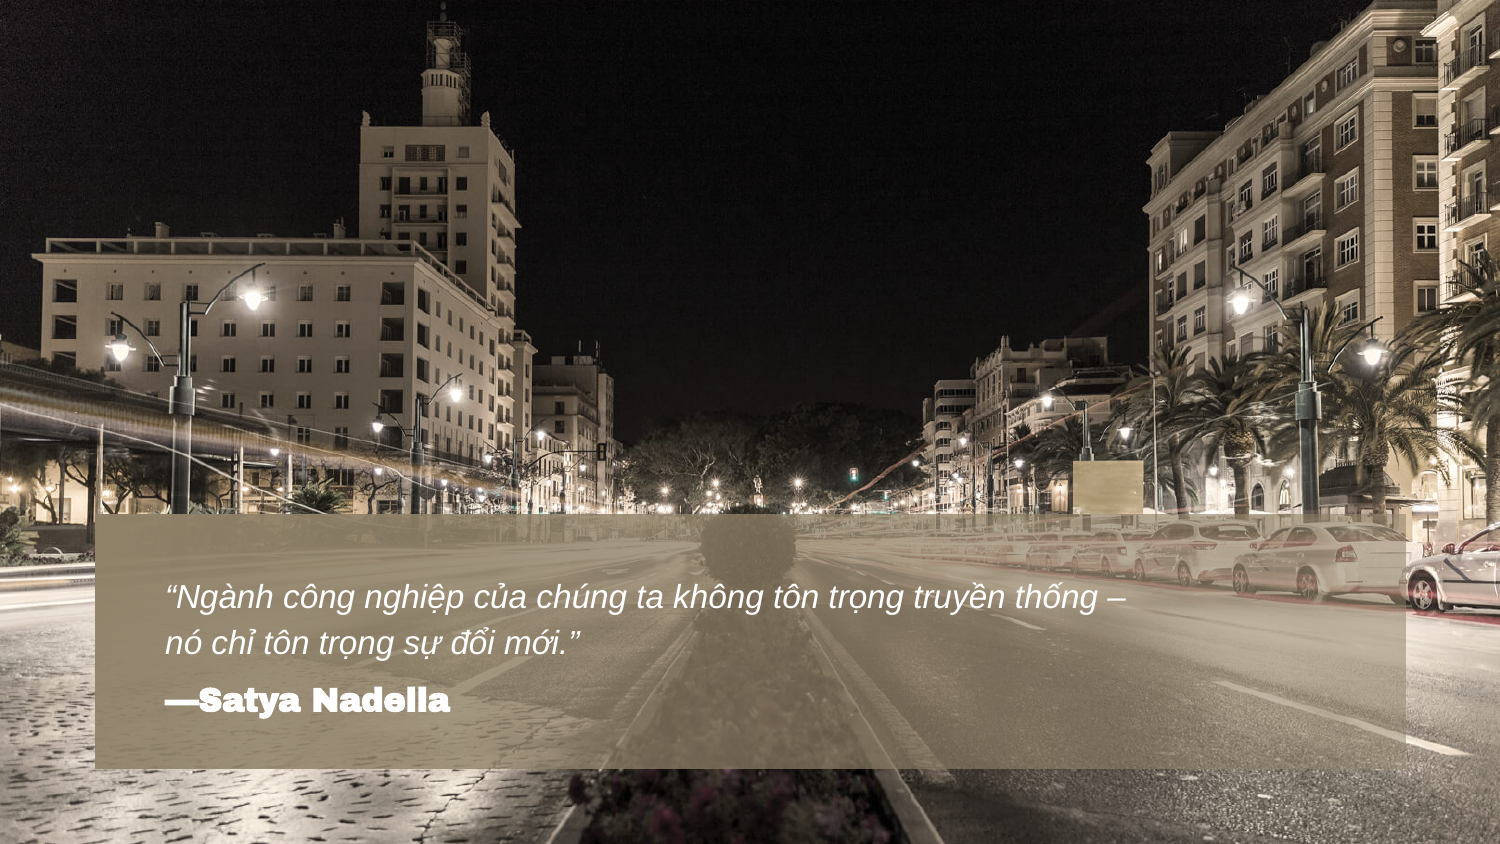

“Ngành công nghiệp của chúng ta không tôn trọng truyền thống – nó chỉ tôn trọng sự đổi mới.”
—Satya Nadella